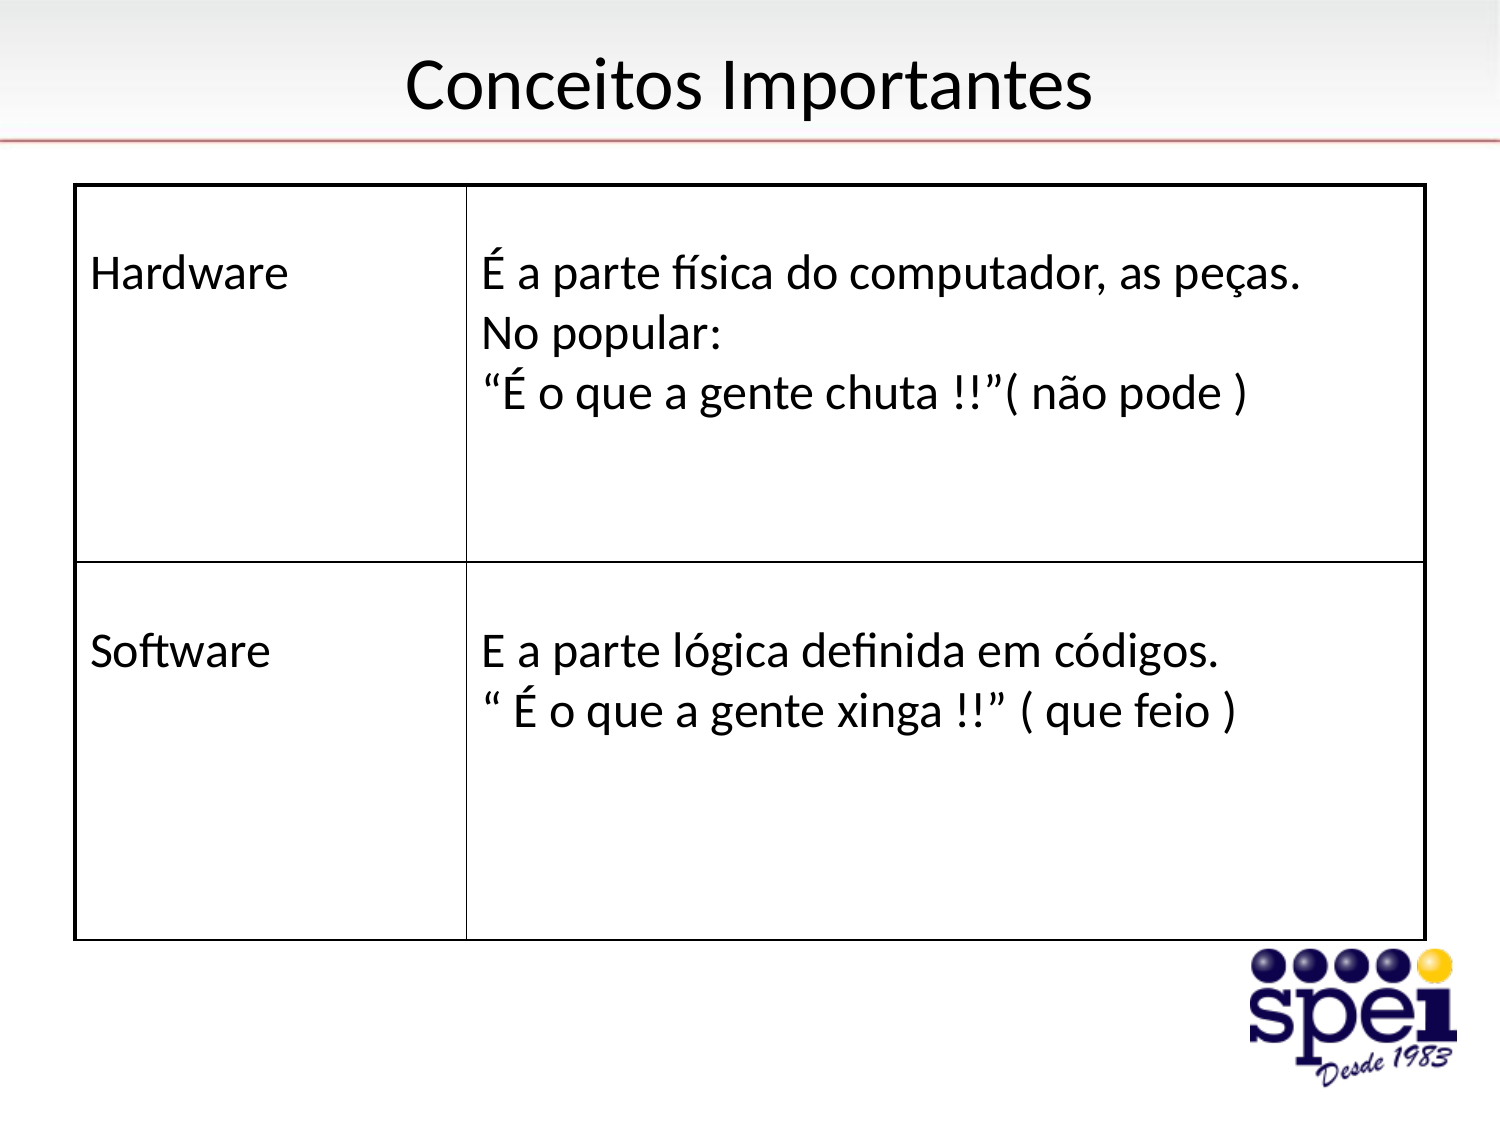

# Conceitos Importantes
| Hardware | É a parte física do computador, as peças. No popular: “É o que a gente chuta !!”( não pode ) |
| --- | --- |
| Software | E a parte lógica definida em códigos. “ É o que a gente xinga !!” ( que feio ) |